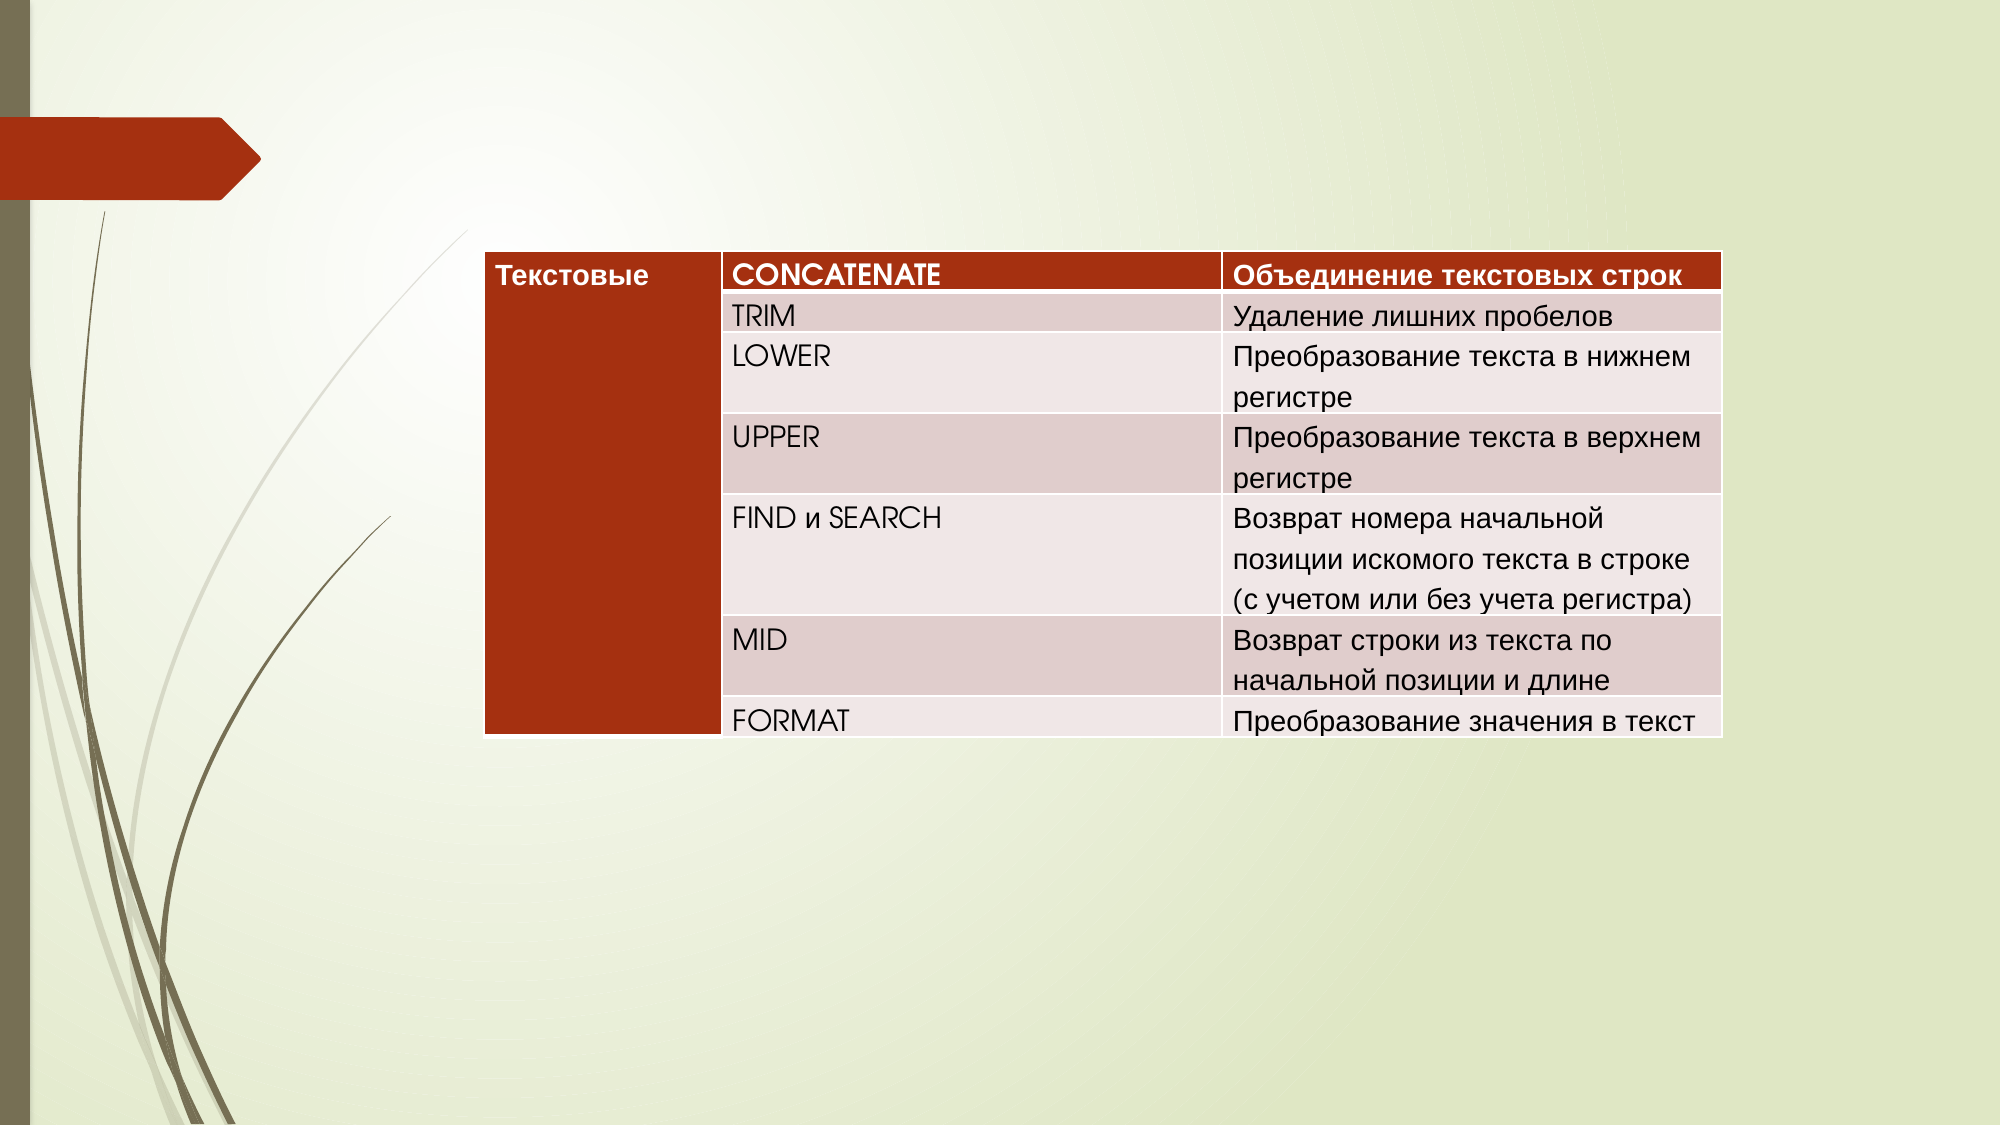

| Текстовые | CONCATENATE | Объединение текстовых строк |
| --- | --- | --- |
|  | TRIM | Удаление лишних пробелов |
|  | LOWER | Преобразование текста в нижнем регистре |
|  | UPPER | Преобразование текста в верхнем регистре |
|  | FIND и SEARCH | Возврат номера начальной позиции искомого текста в строке (с учетом или без учета регистра) |
|  | MID | Возврат строки из текста по начальной позиции и длине |
|  | FORMAT | Преобразование значения в текст |